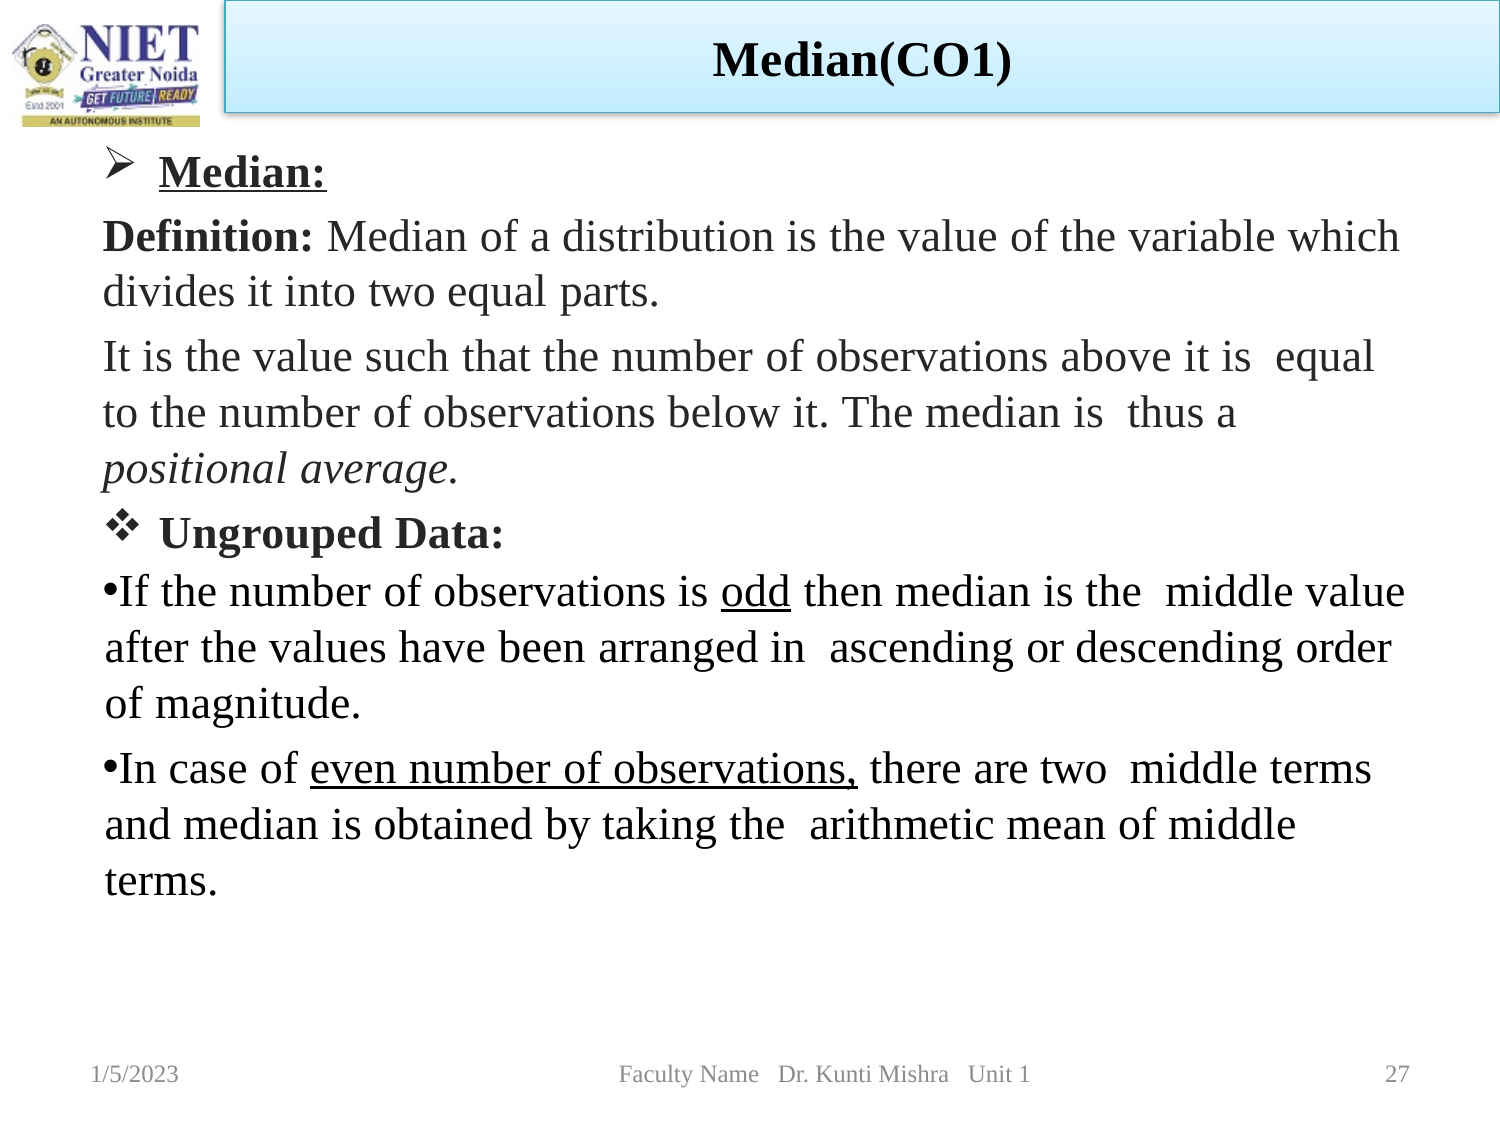

Median(CO1)
Median:
Definition: Median of a distribution is the value of the variable which  divides it into two equal parts.
It is the value such that the number of observations above it is  equal to the number of observations below it. The median is  thus a positional average.
Ungrouped Data:
If the number of observations is odd then median is the  middle value after the values have been arranged in  ascending or descending order of magnitude.
In case of even number of observations, there are two  middle terms and median is obtained by taking the  arithmetic mean of middle terms.

1/5/2023
Faculty Name   Dr. Kunti Mishra   Unit 1
27